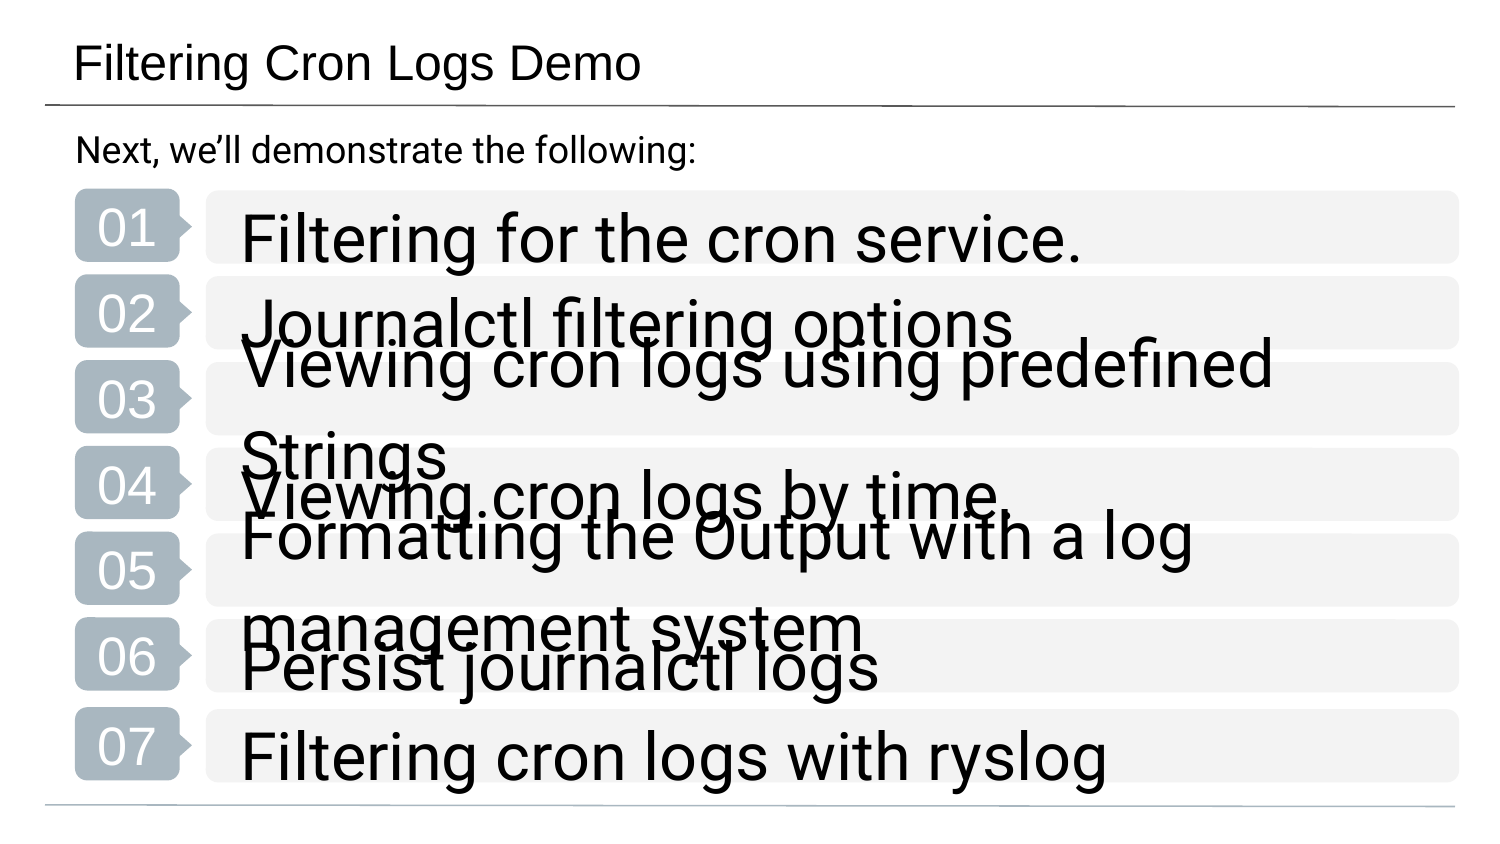

# Filtering Cron Logs Demo
Next, we’ll demonstrate the following:
Filtering for the cron service.
Journalctl filtering options
Viewing cron logs using predefined Strings
Viewing cron logs by time.
Formatting the Output with a log management system
Persist journalctl logs
Filtering cron logs with ryslog